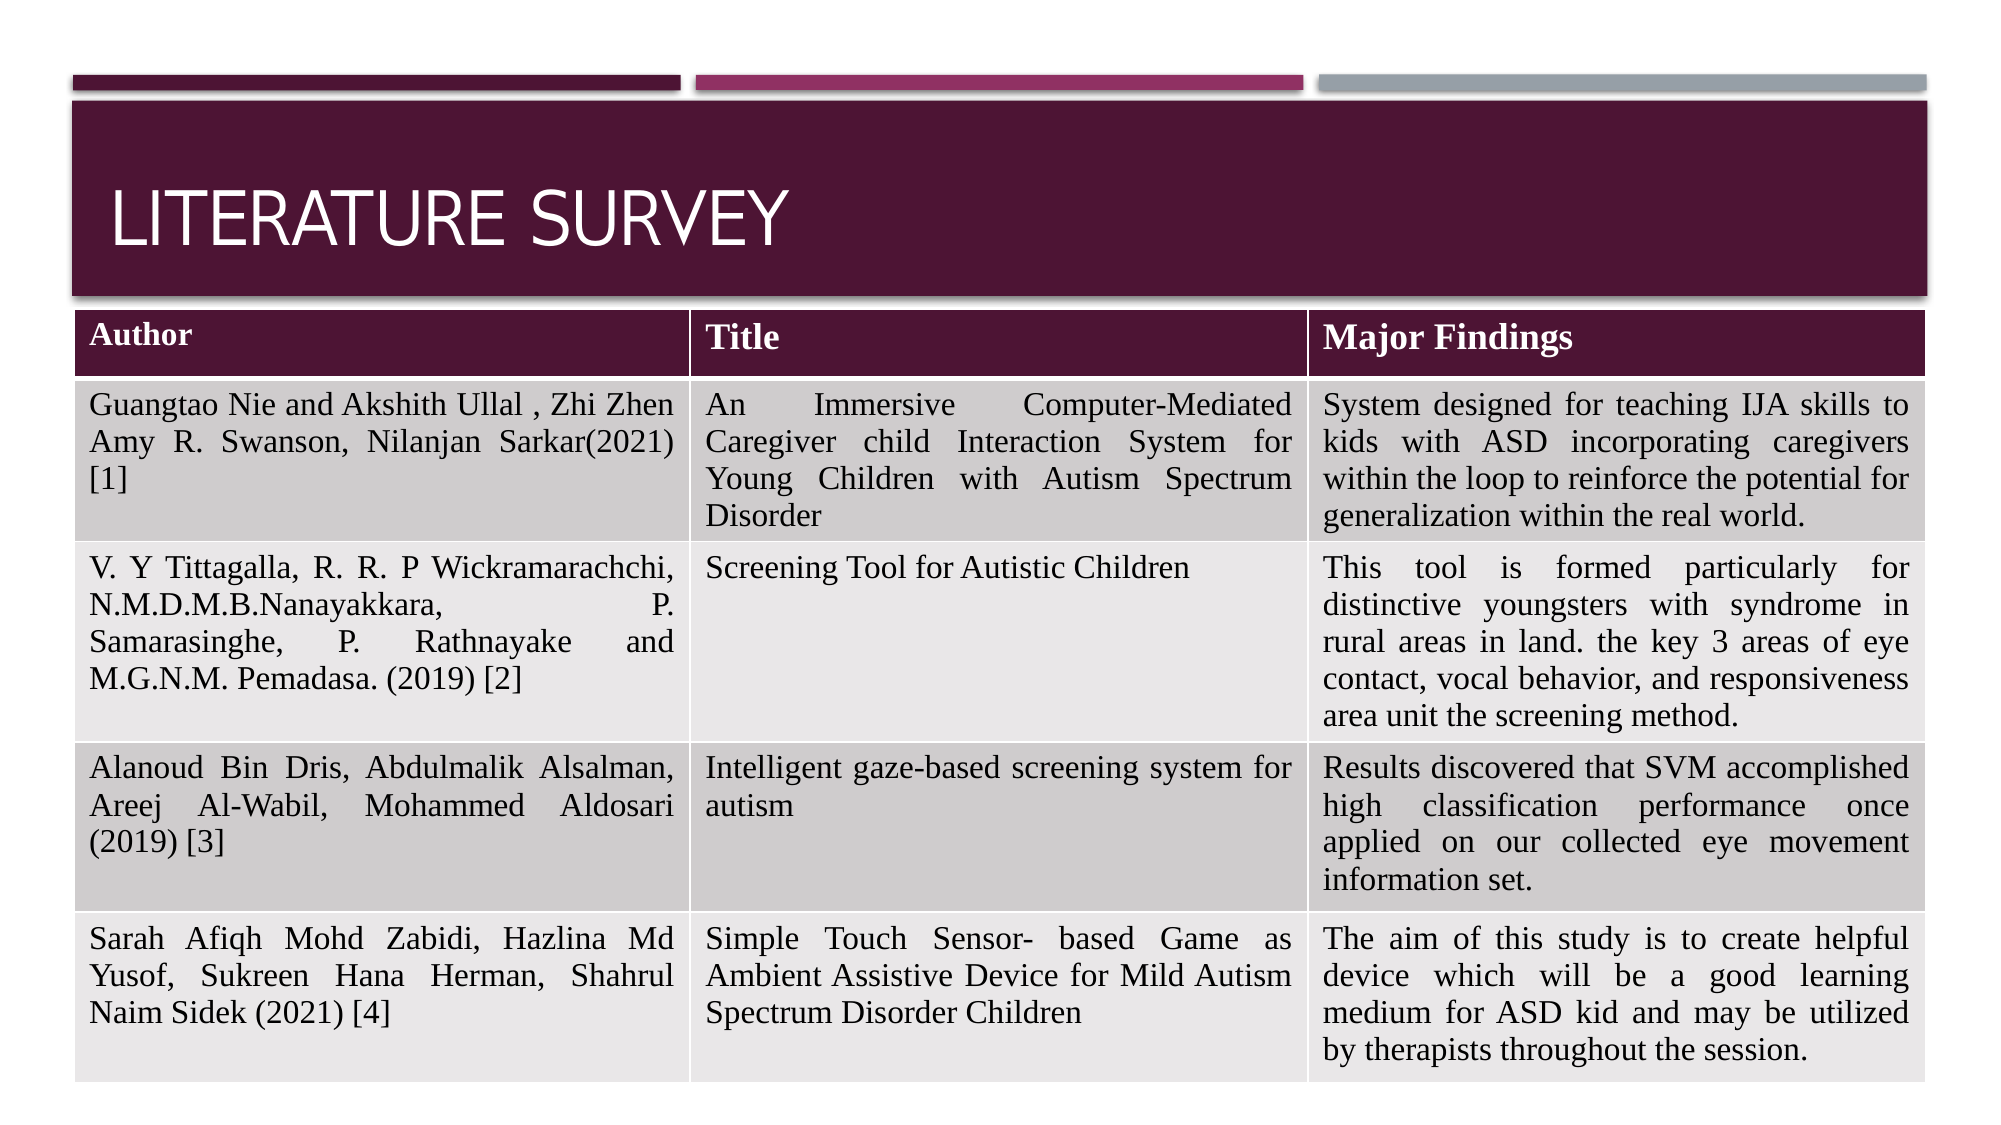

# LITERATURE SURVEY
| Author | Title | Major Findings |
| --- | --- | --- |
| Guangtao Nie and Akshith Ullal , Zhi Zhen Amy R. Swanson, Nilanjan Sarkar(2021) [1] | An Immersive Computer-Mediated Caregiver child Interaction System for Young Children with Autism Spectrum Disorder | System designed for teaching IJA skills to kids with ASD incorporating caregivers within the loop to reinforce the potential for generalization within the real world. |
| V. Y Tittagalla, R. R. P Wickramarachchi, N.M.D.M.B.Nanayakkara, P. Samarasinghe, P. Rathnayake and M.G.N.M. Pemadasa. (2019) [2] | Screening Tool for Autistic Children | This tool is formed particularly for distinctive youngsters with syndrome in rural areas in land. the key 3 areas of eye contact, vocal behavior, and responsiveness area unit the screening method. |
| Alanoud Bin Dris, Abdulmalik Alsalman, Areej Al-Wabil, Mohammed Aldosari (2019) [3] | Intelligent gaze-based screening system for autism | Results discovered that SVM accomplished high classification performance once applied on our collected eye movement information set. |
| Sarah Afiqh Mohd Zabidi, Hazlina Md Yusof, Sukreen Hana Herman, Shahrul Naim Sidek (2021) [4] | Simple Touch Sensor- based Game as Ambient Assistive Device for Mild Autism Spectrum Disorder Children | The aim of this study is to create helpful device which will be a good learning medium for ASD kid and may be utilized by therapists throughout the session. |